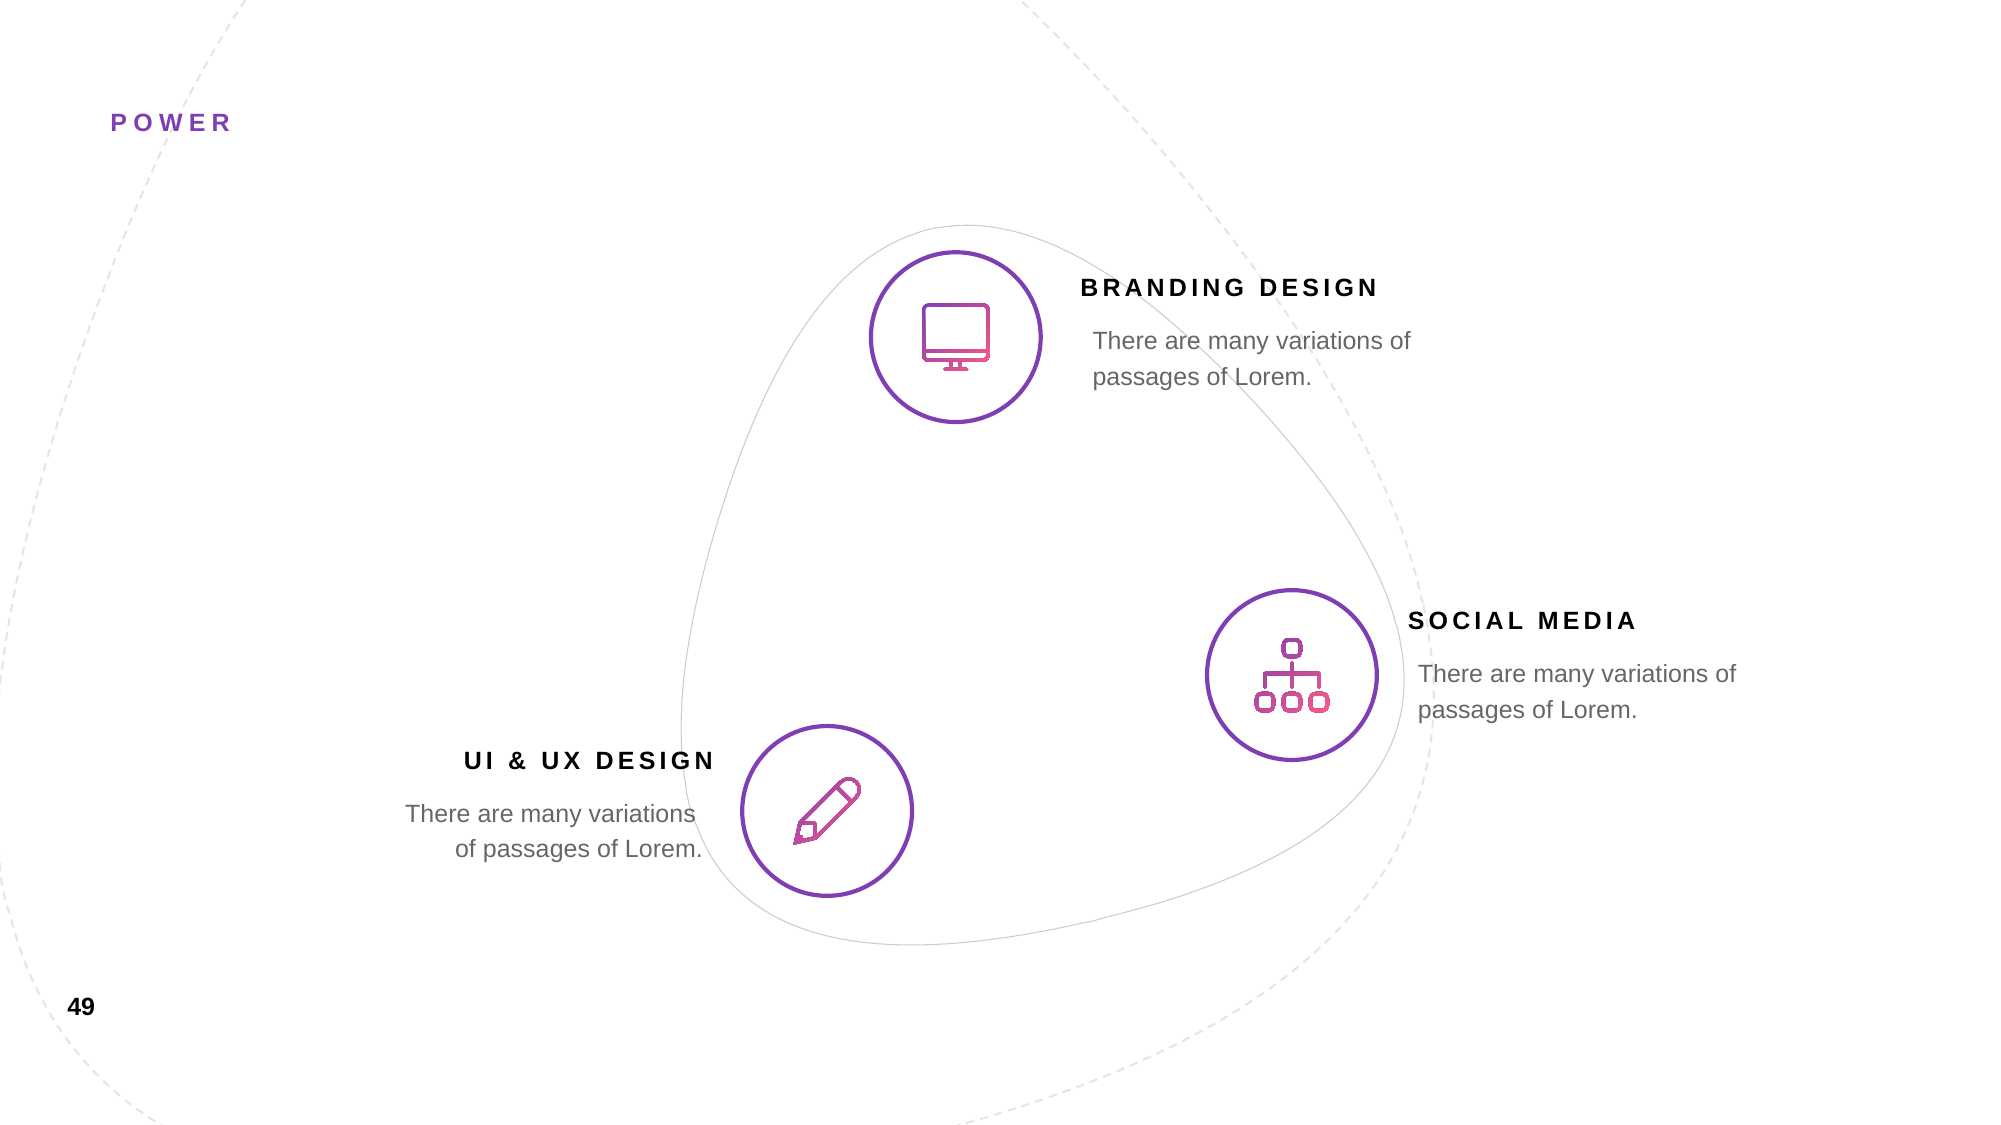

BRANDING DESIGN

There are many variations of passages of Lorem.

SOCIAL MEDIA

There are many variations of passages of Lorem.

UI & UX DESIGN

There are many variations
of passages of Lorem.